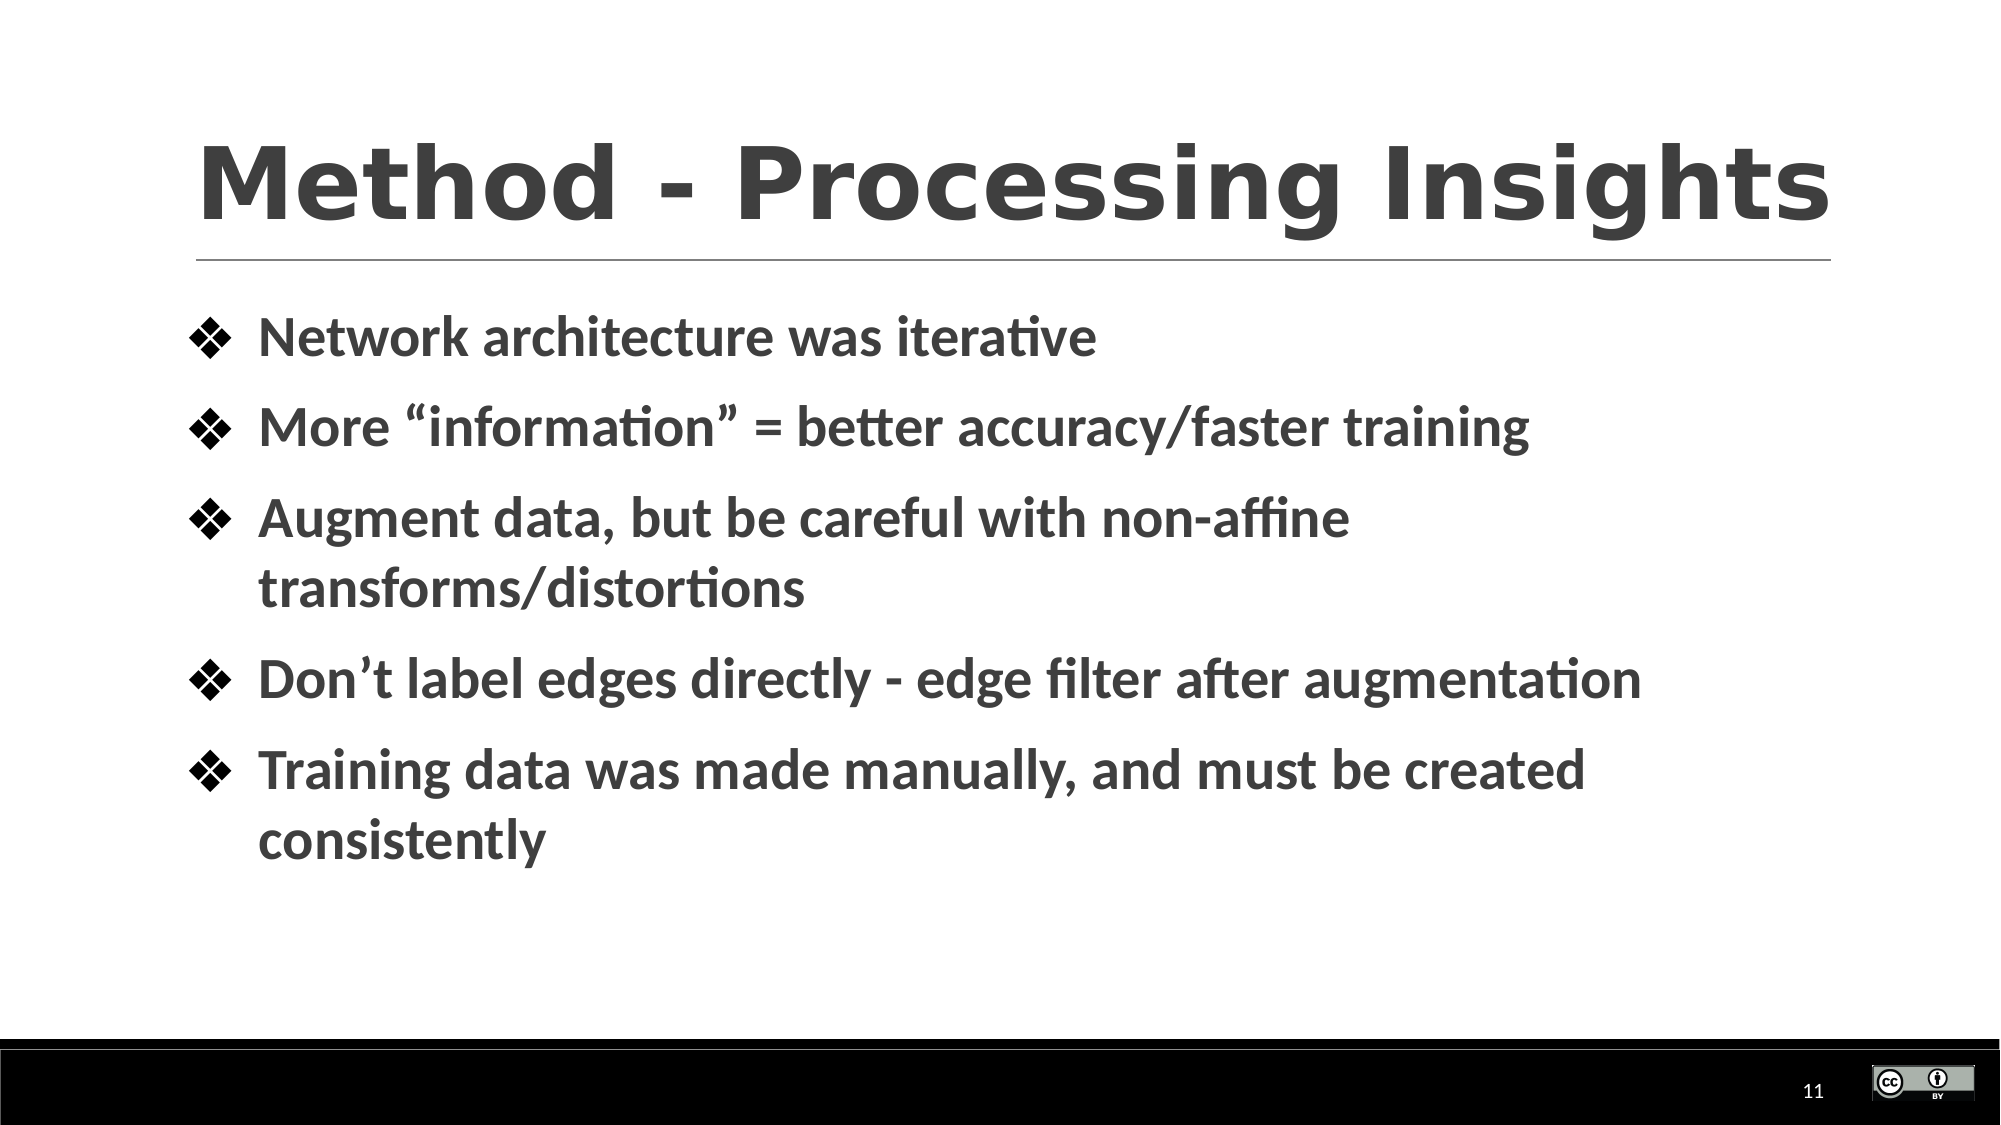

# Method - Processing Insights
Network architecture was iterative
More “information” = better accuracy/faster training
Augment data, but be careful with non-affine transforms/distortions
Don’t label edges directly - edge filter after augmentation
Training data was made manually, and must be created consistently
11